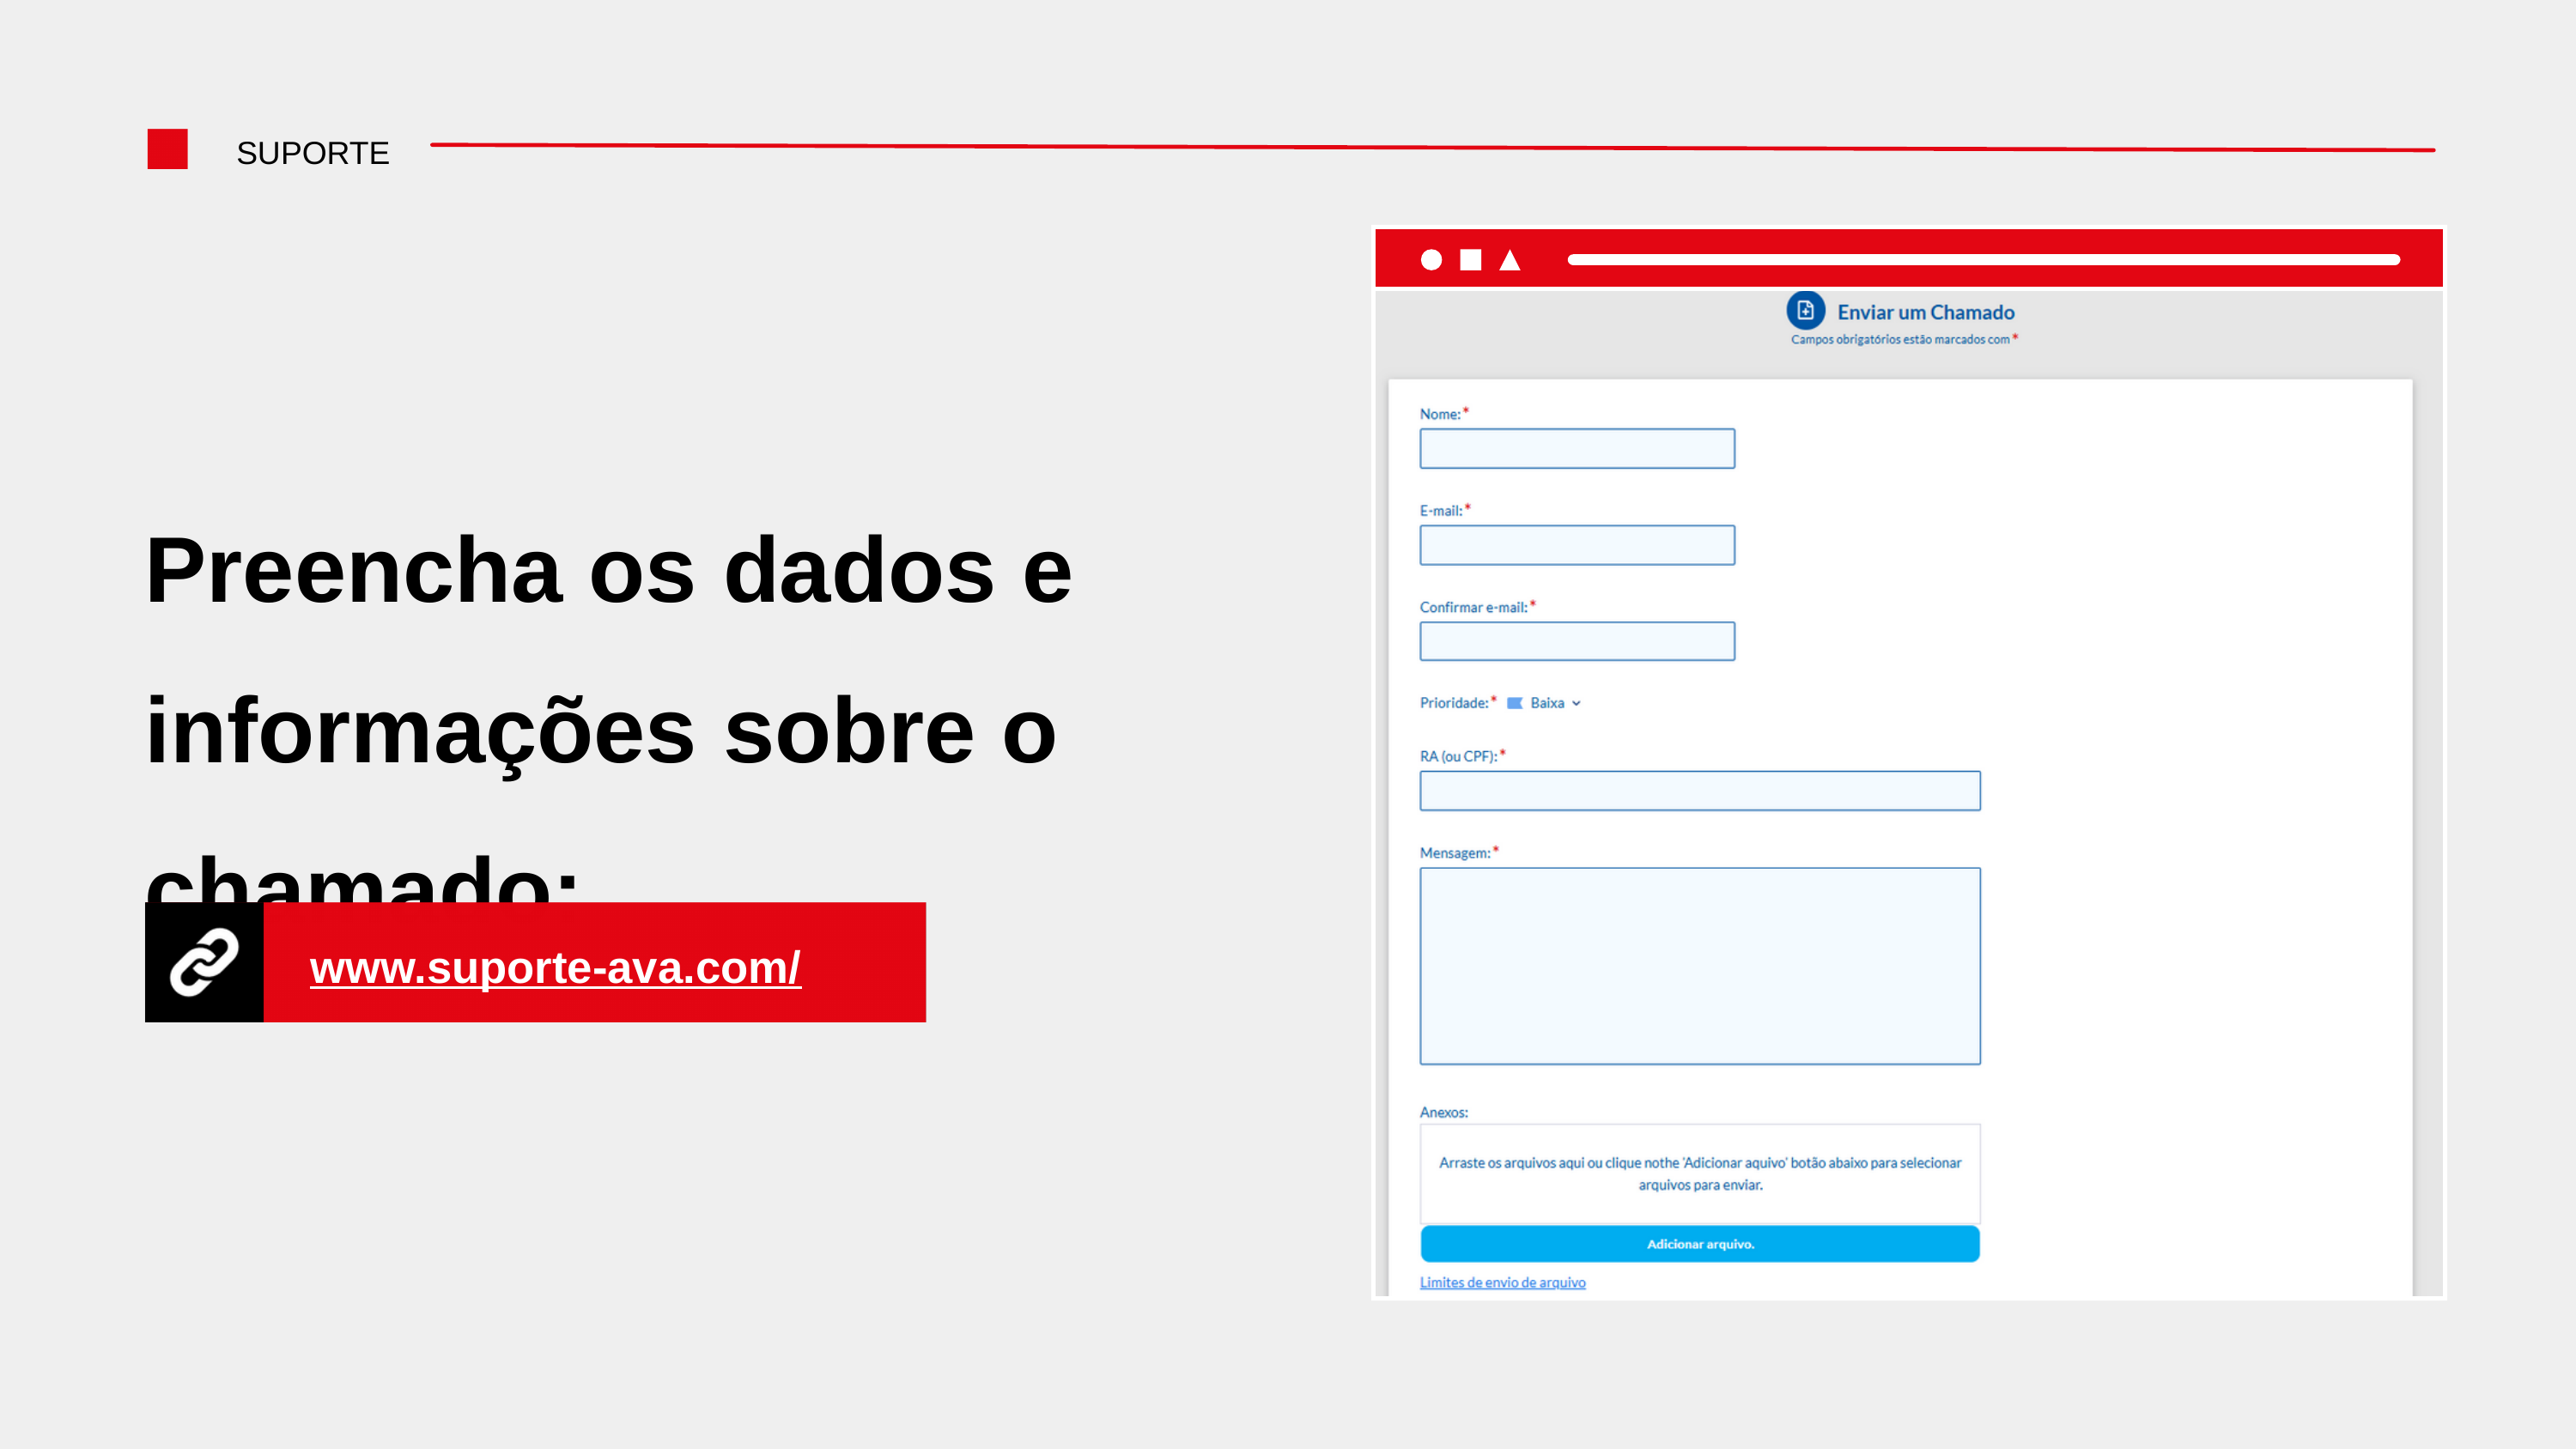

SUPORTE

Preencha os dados e informações sobre o chamado:

www.suporte-ava.com/